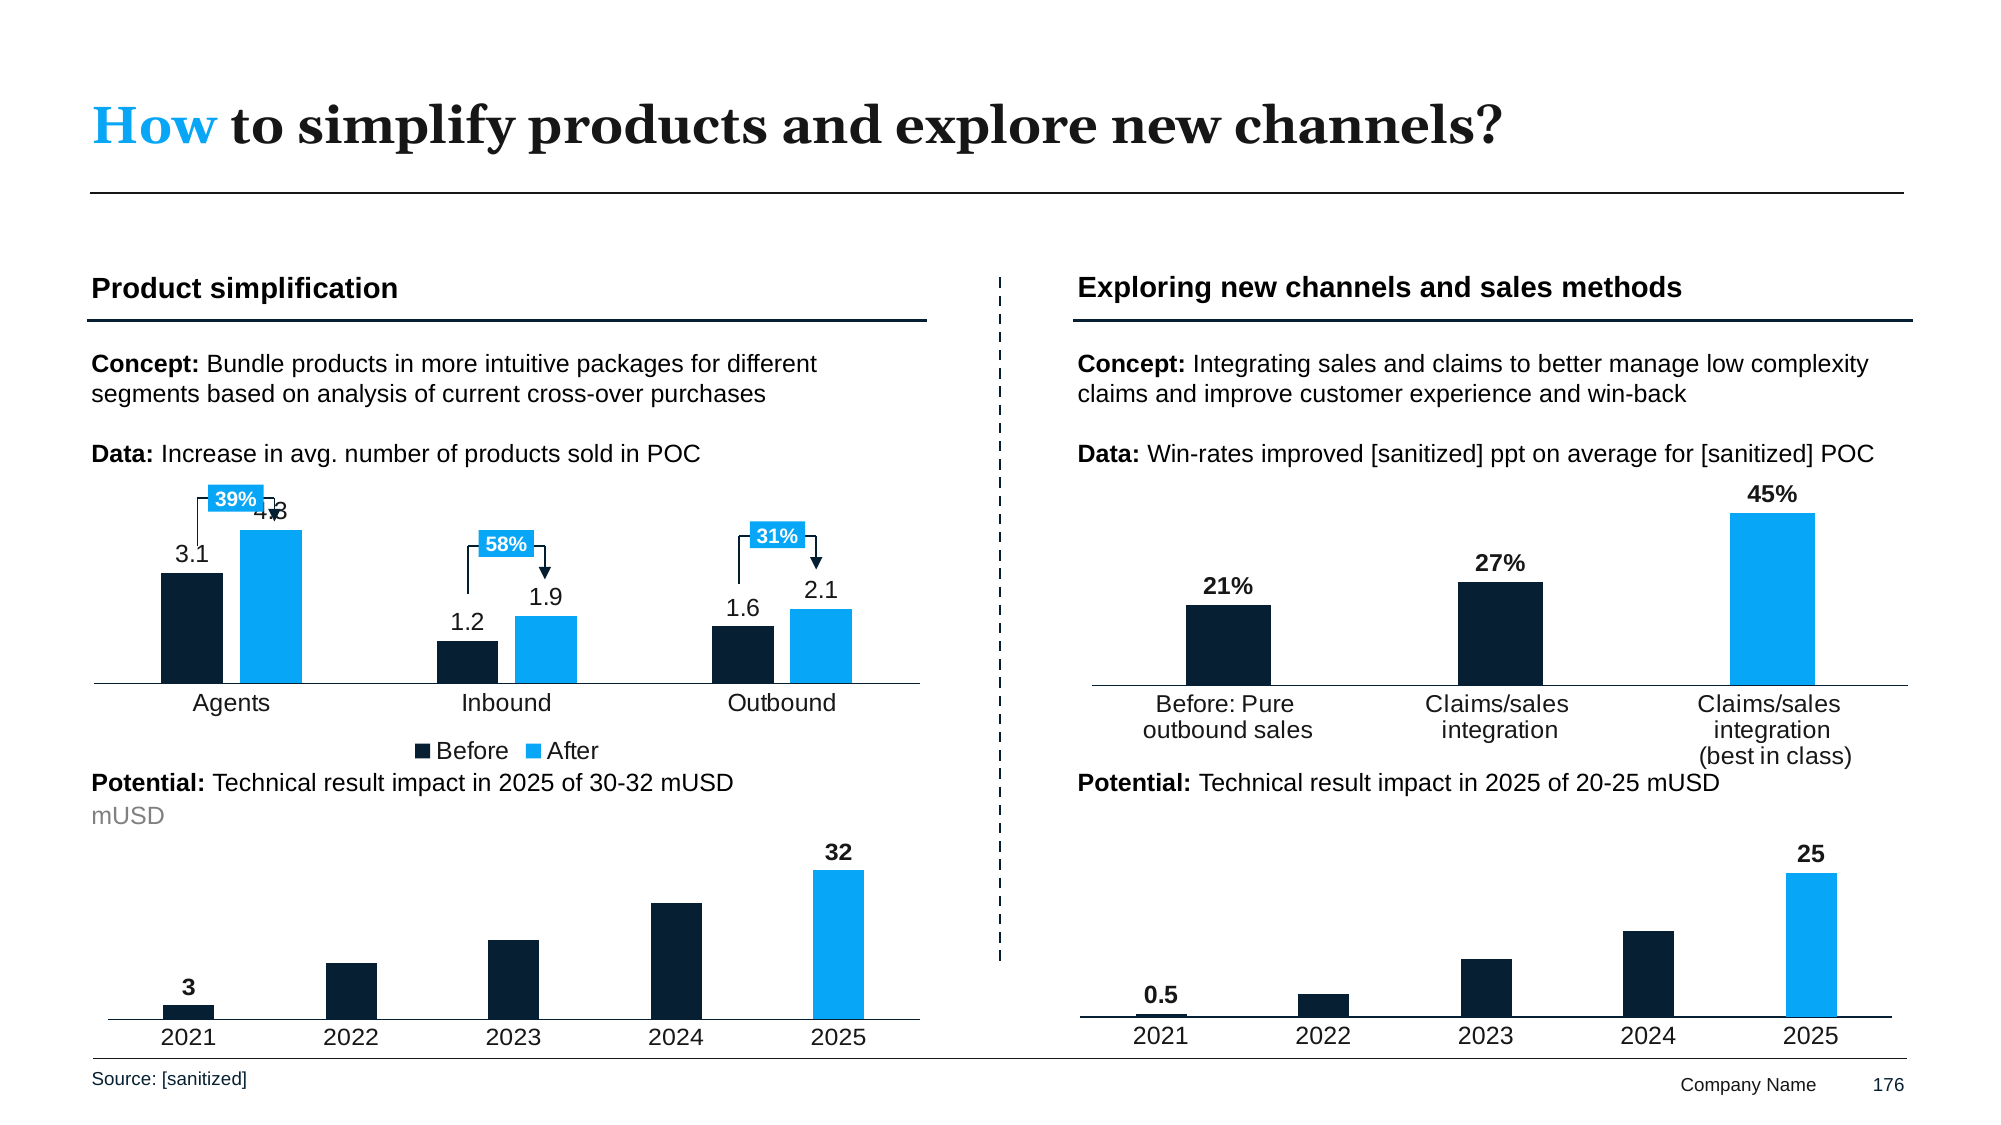

# How to simplify products and explore new channels?
Exploring new channels and sales methods
Product simplification
Concept: Bundle products in more intuitive packages for different segments based on analysis of current cross-over purchases

Data: Increase in avg. number of products sold in POC

Potential: Technical result impact in 2025 of 30-32 mUSD
Concept: Integrating sales and claims to better manage low complexity claims and improve customer experience and win-back
Data: Win-rates improved [sanitized] ppt on average for [sanitized] POC

Potential: Technical result impact in 2025 of 20-25 mUSD

### Chart

| Category | Series 1 |
|---|---|
| Before: Pure
outbound sales | 0.21 |
| Claims/sales
integration | 0.27 |
| Claims/sales
integration
 (best in class) | 0.45 |
39%

### Chart

| Category | Before | After |
|---|---|---|
| Agents | 3.1 | 4.3 |
| Inbound | 1.2 | 1.9 |
| Outbound | 1.6 | 2.1 |
31%
58%
mUSD

### Chart

| Category | Series 1 |
|---|---|
| 2021 | 3.0 |
| 2022 | 12.0 |
| 2023 | 17.0 |
| 2024 | 25.0 |
| 2025 | 32.0 |

### Chart

| Category | Series 1 |
|---|---|
| 2021 | 0.5 |
| 2022 | 4.0 |
| 2023 | 10.0 |
| 2024 | 15.0 |
| 2025 | 25.0 |
Source: [sanitized]
176